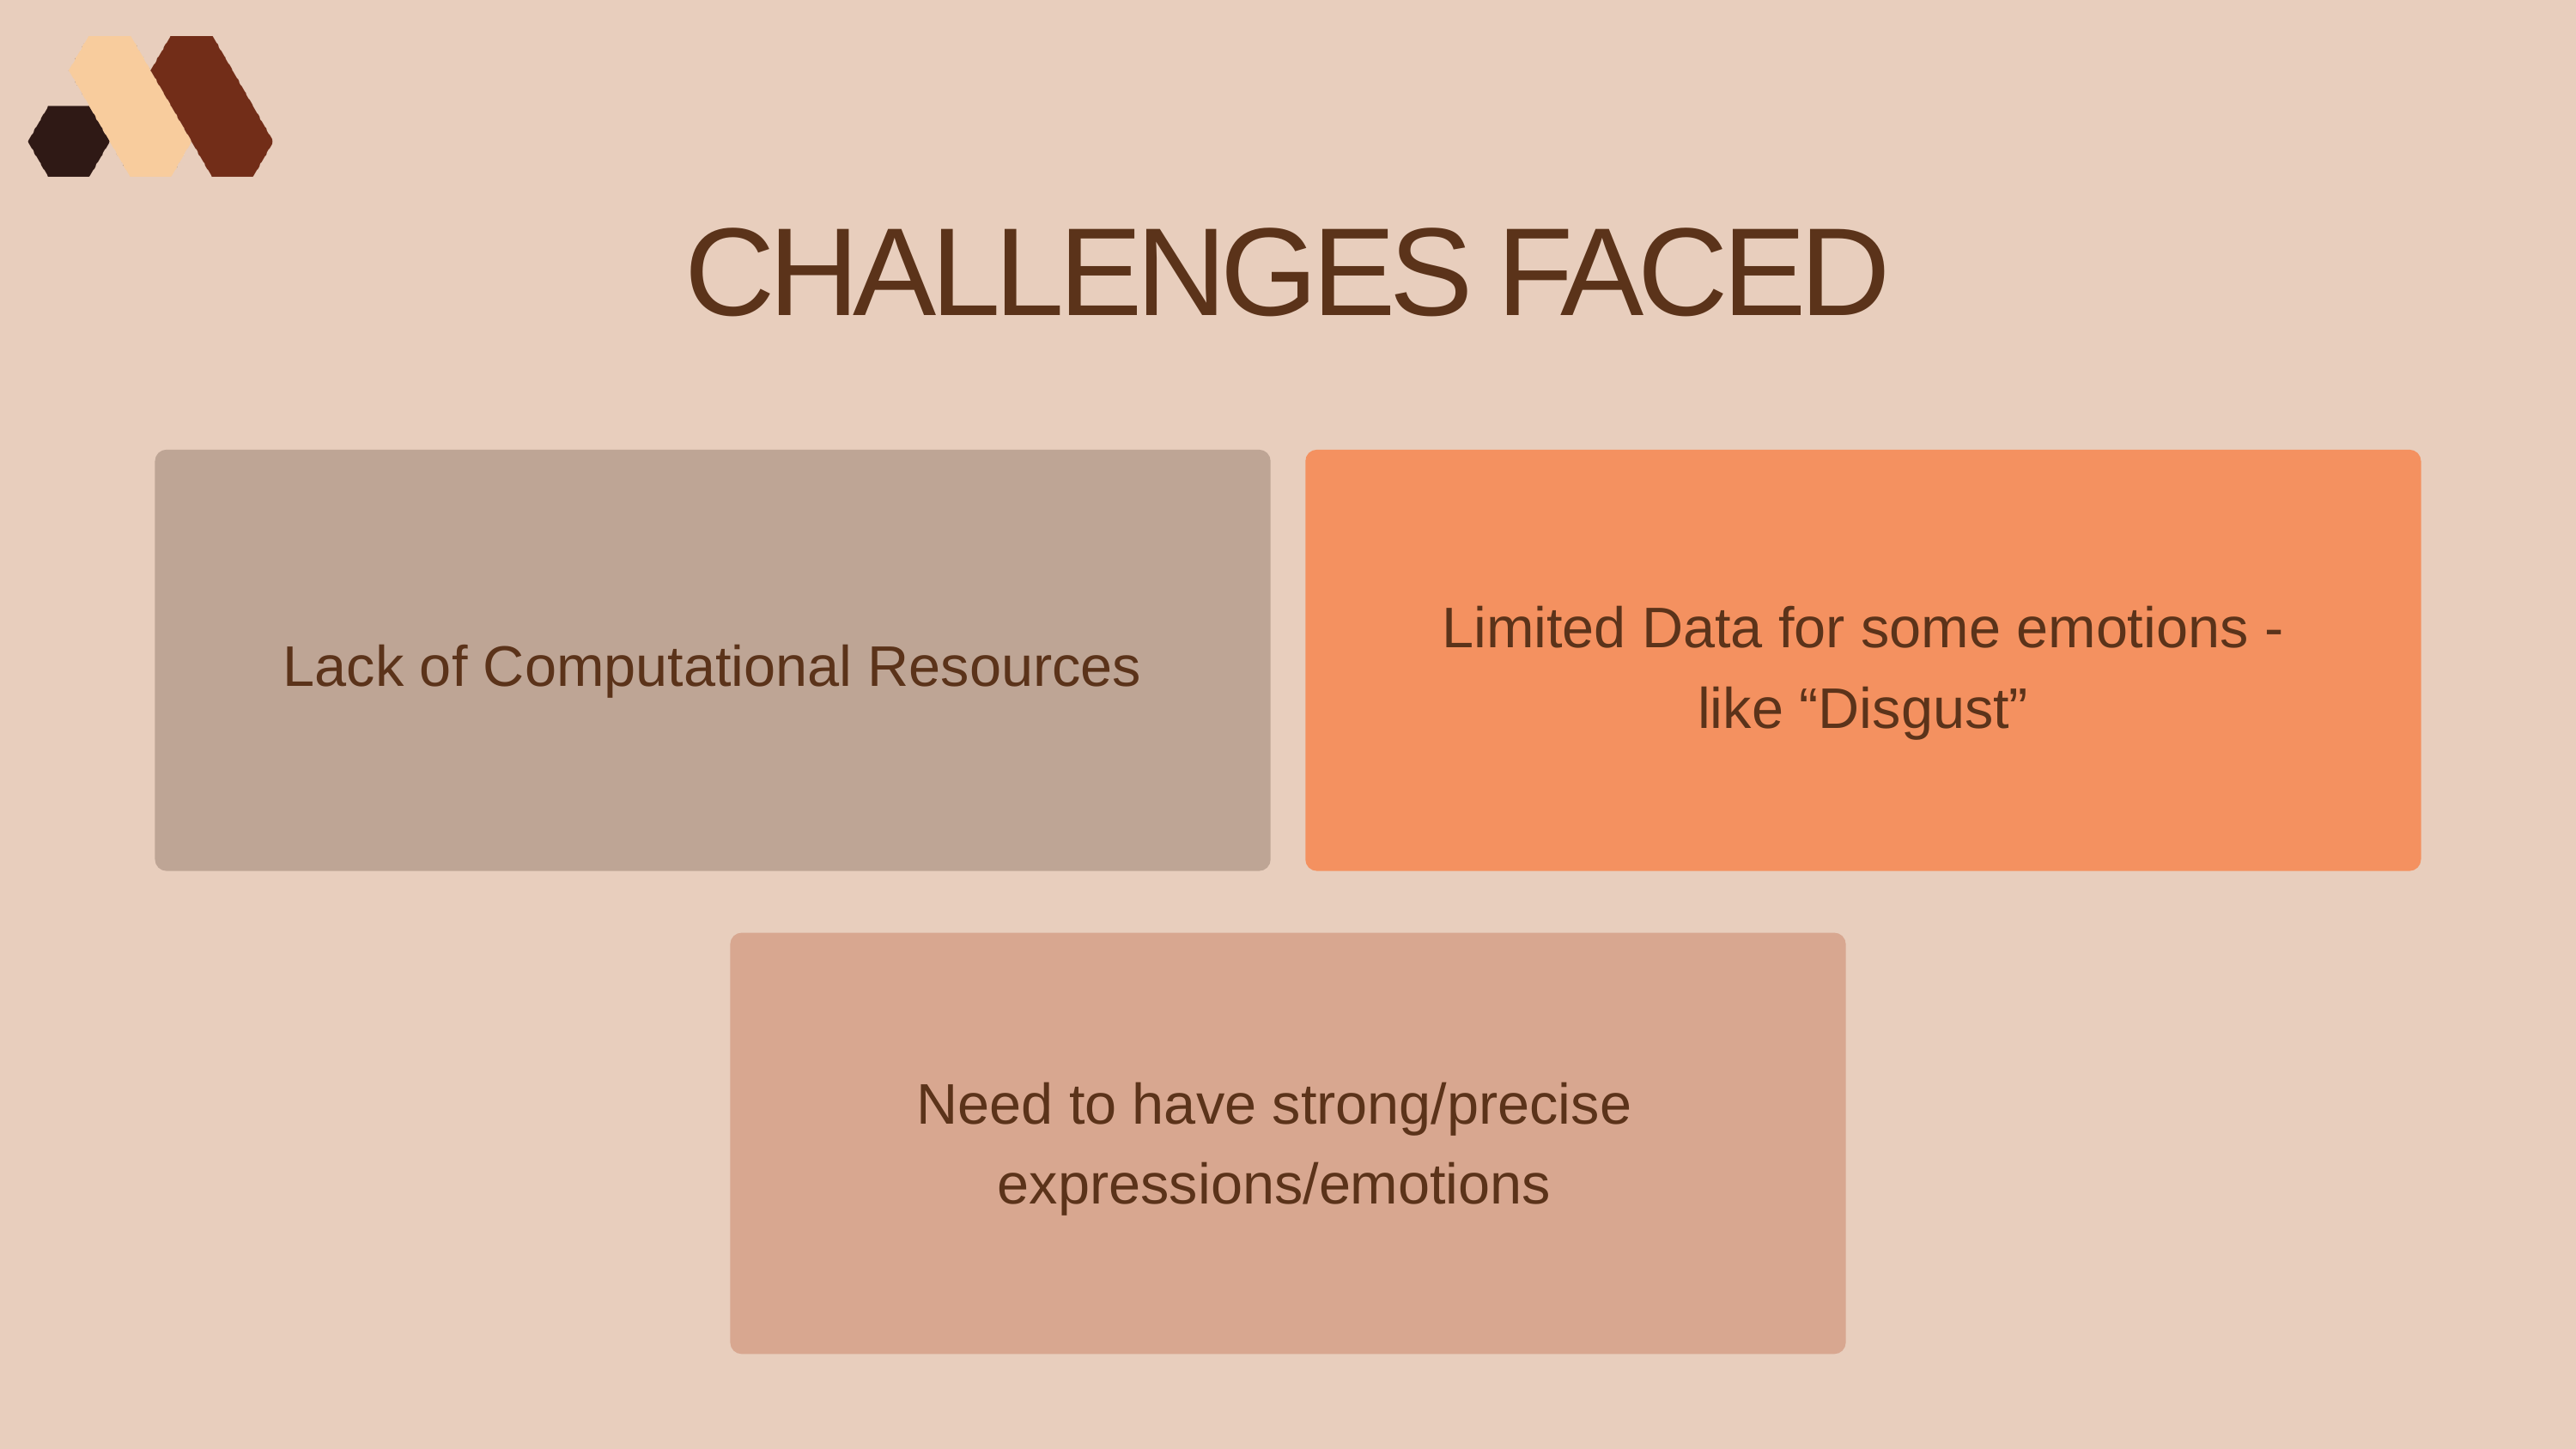

CHALLENGES FACED

Limited Data for some emotions - like “Disgust”
Lack of Computational Resources

Need to have strong/precise expressions/emotions